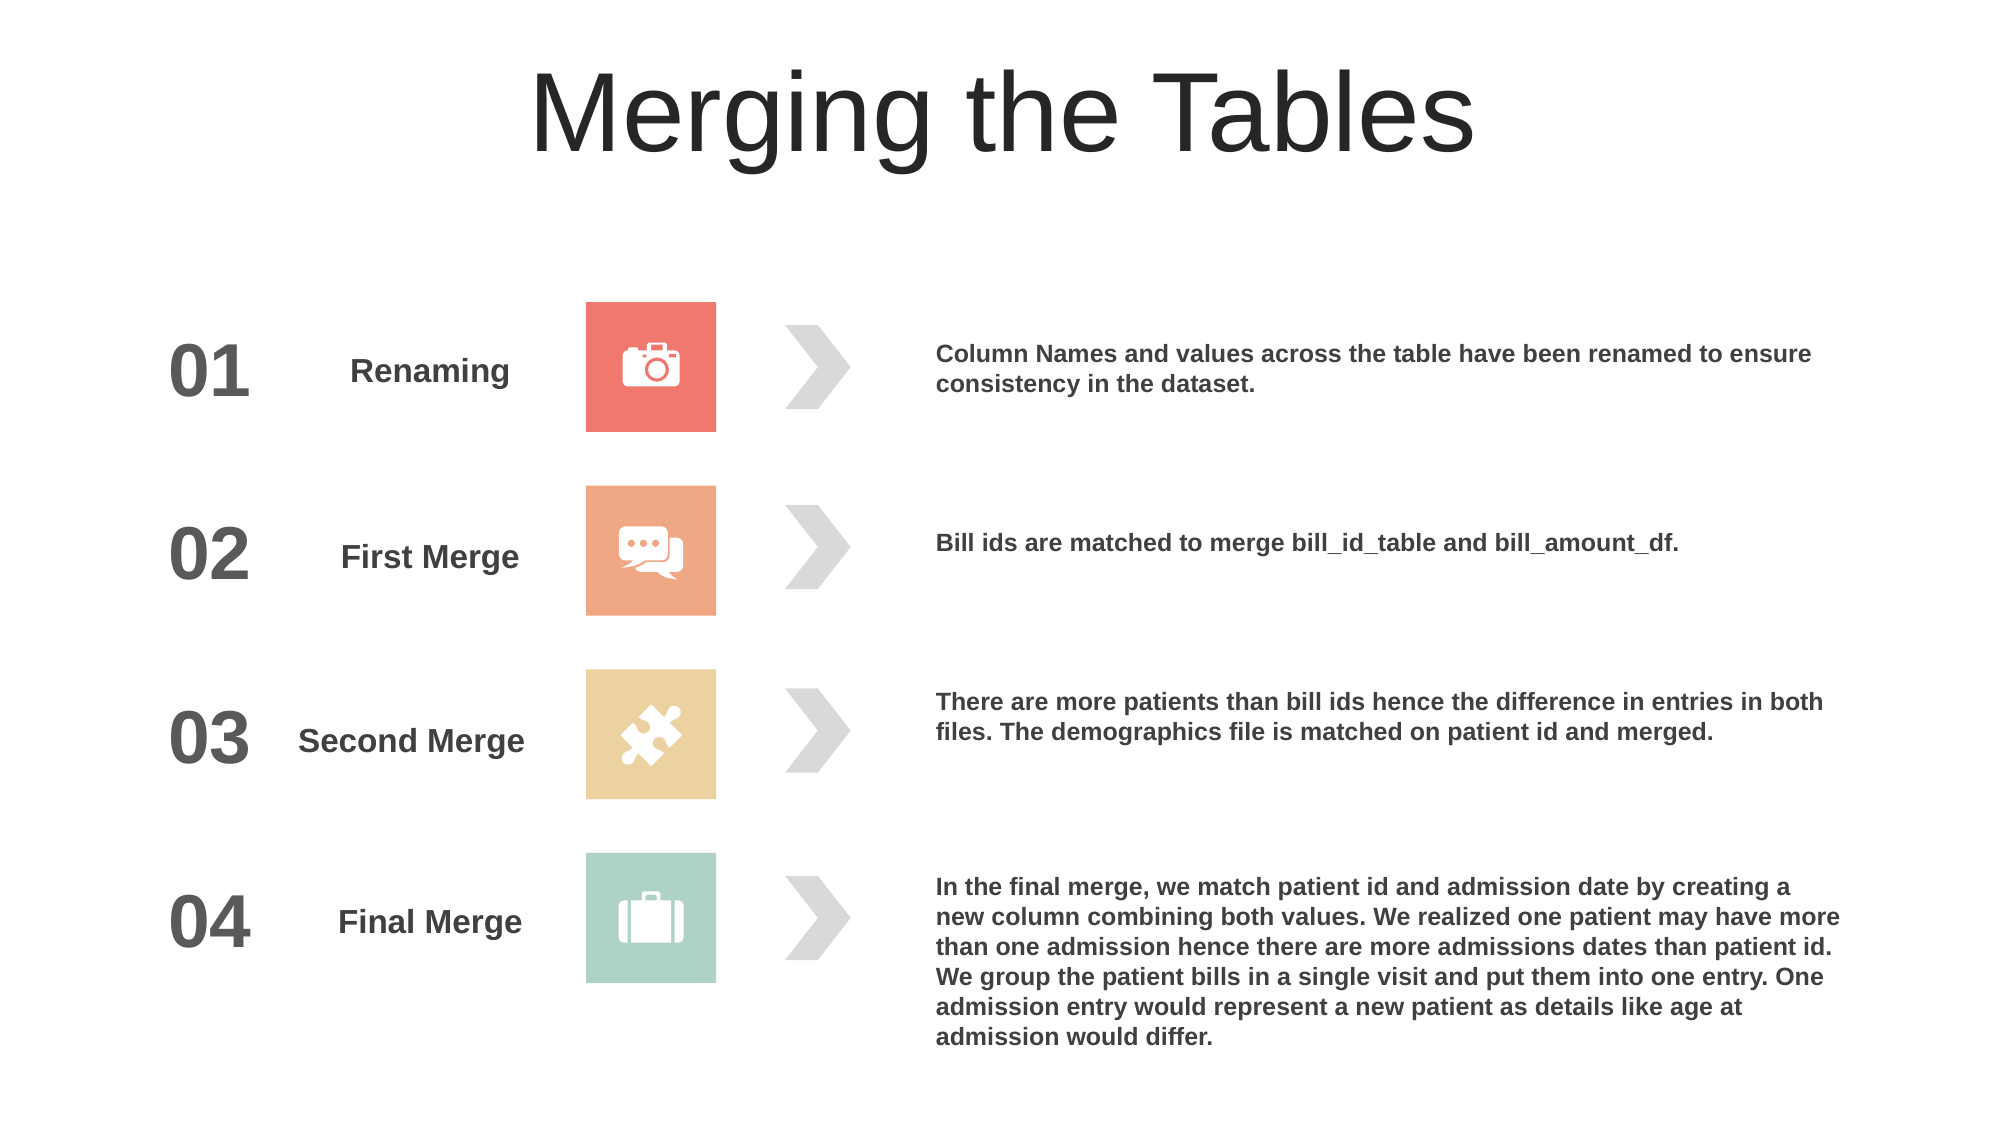

Merging the Tables

01

Column Names and values across the table have been renamed to ensure consistency in the dataset.

Renaming

02

Bill ids are matched to merge bill_id_table and bill_amount_df.

First Merge

There are more patients than bill ids hence the difference in entries in both files. The demographics file is matched on patient id and merged.

03

Second Merge

In the final merge, we match patient id and admission date by creating a new column combining both values. We realized one patient may have more than one admission hence there are more admissions dates than patient id. We group the patient bills in a single visit and put them into one entry. One admission entry would represent a new patient as details like age at admission would differ.

04

Final Merge